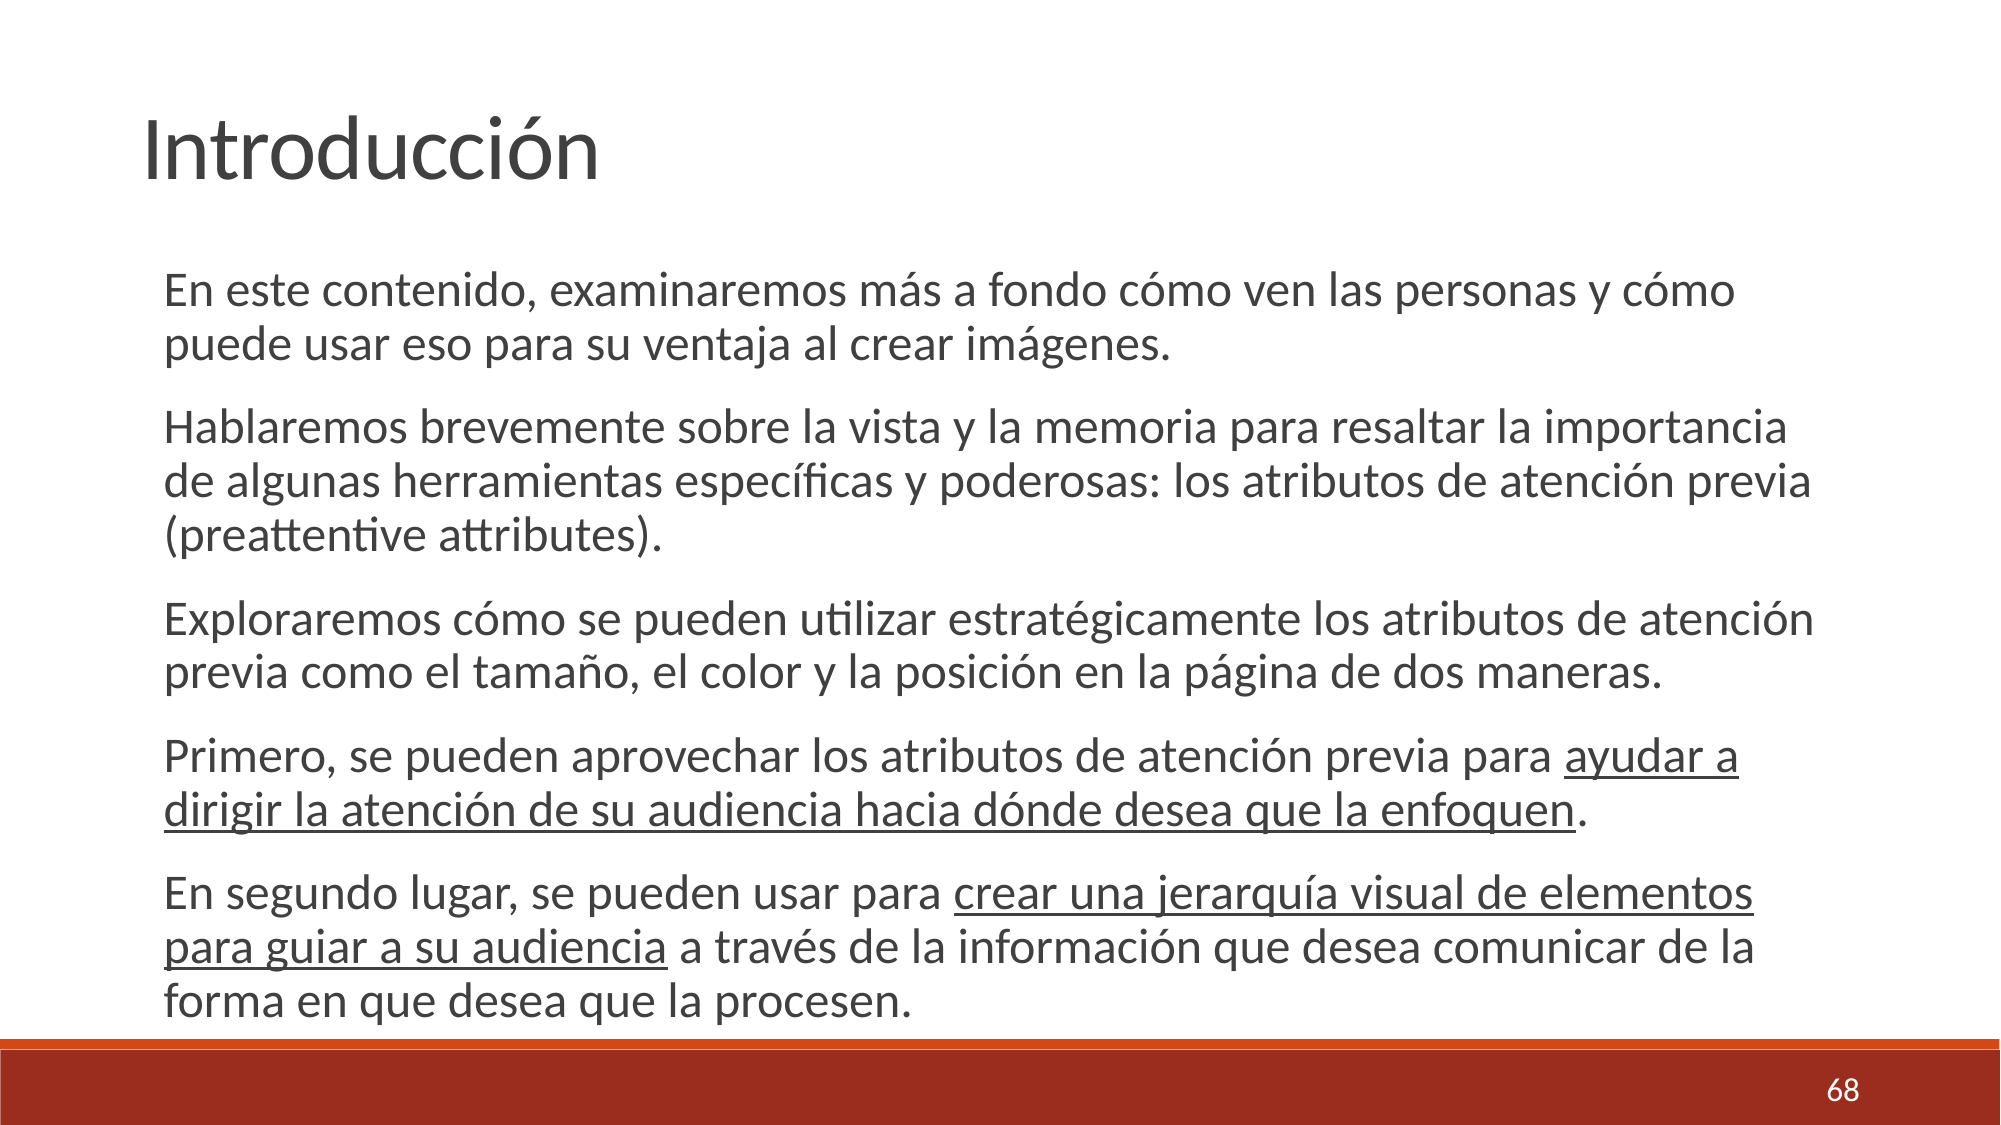

Introducción
En este contenido, examinaremos más a fondo cómo ven las personas y cómo puede usar eso para su ventaja al crear imágenes.
Hablaremos brevemente sobre la vista y la memoria para resaltar la importancia de algunas herramientas específicas y poderosas: los atributos de atención previa (preattentive attributes).
Exploraremos cómo se pueden utilizar estratégicamente los atributos de atención previa como el tamaño, el color y la posición en la página de dos maneras.
Primero, se pueden aprovechar los atributos de atención previa para ayudar a dirigir la atención de su audiencia hacia dónde desea que la enfoquen.
En segundo lugar, se pueden usar para crear una jerarquía visual de elementos para guiar a su audiencia a través de la información que desea comunicar de la forma en que desea que la procesen.
68